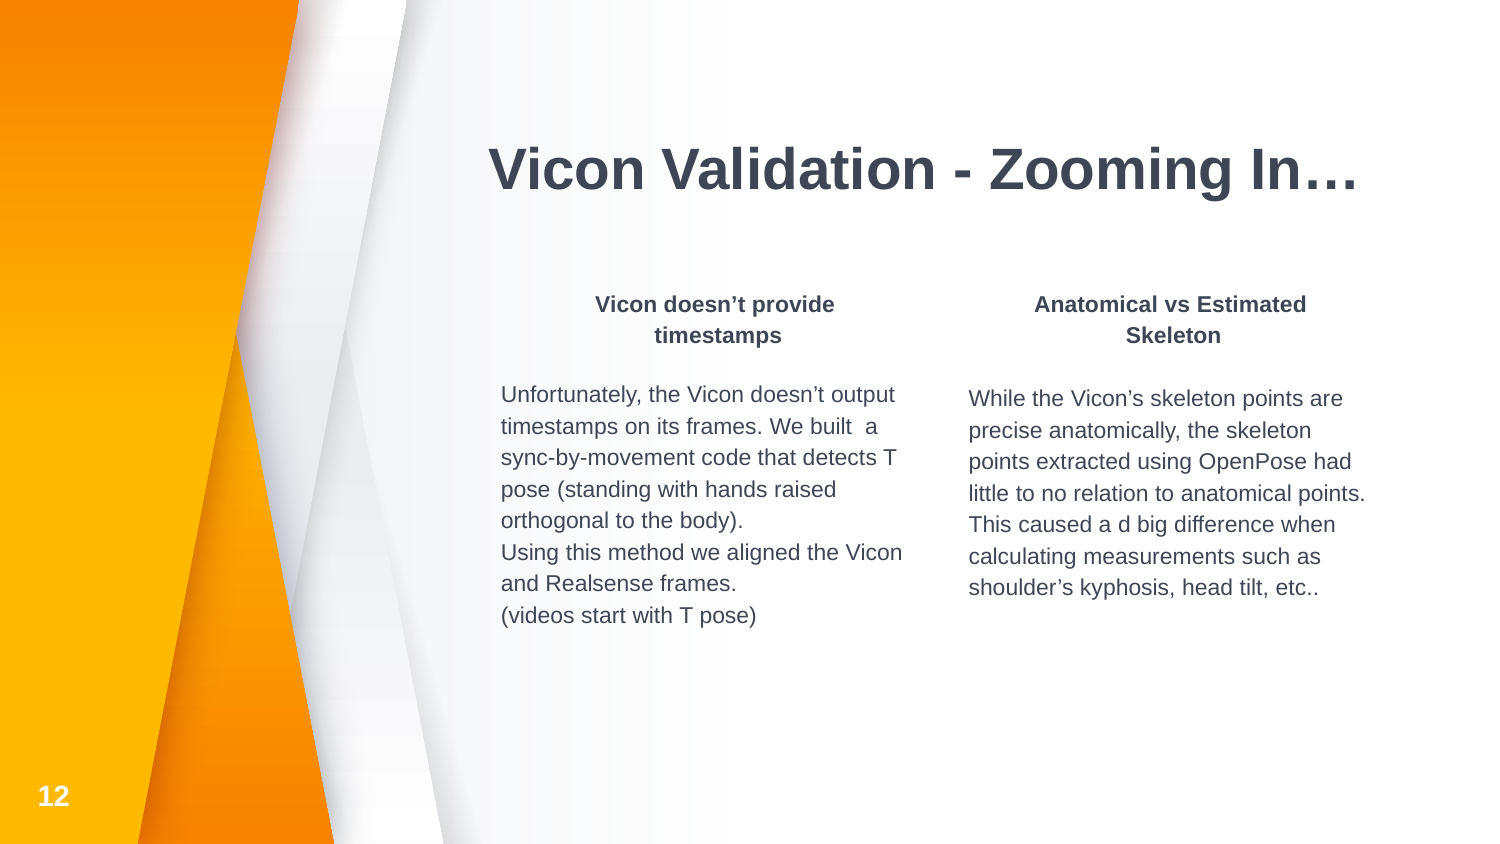

# Vicon Validation - Zooming In…

Vicon doesn’t provide
 timestamps
Unfortunately, the Vicon doesn’t output timestamps on its frames. We built  a sync-by-movement code that detects T pose (standing with hands raised orthogonal to the body).
Using this method we aligned the Vicon and Realsense frames.
(videos start with T pose)

Anatomical vs Estimated
 Skeleton

While the Vicon’s skeleton points are precise anatomically, the skeleton points extracted using OpenPose had little to no relation to anatomical points. This caused a d big difference when calculating measurements such as shoulder’s kyphosis, head tilt, etc..

12